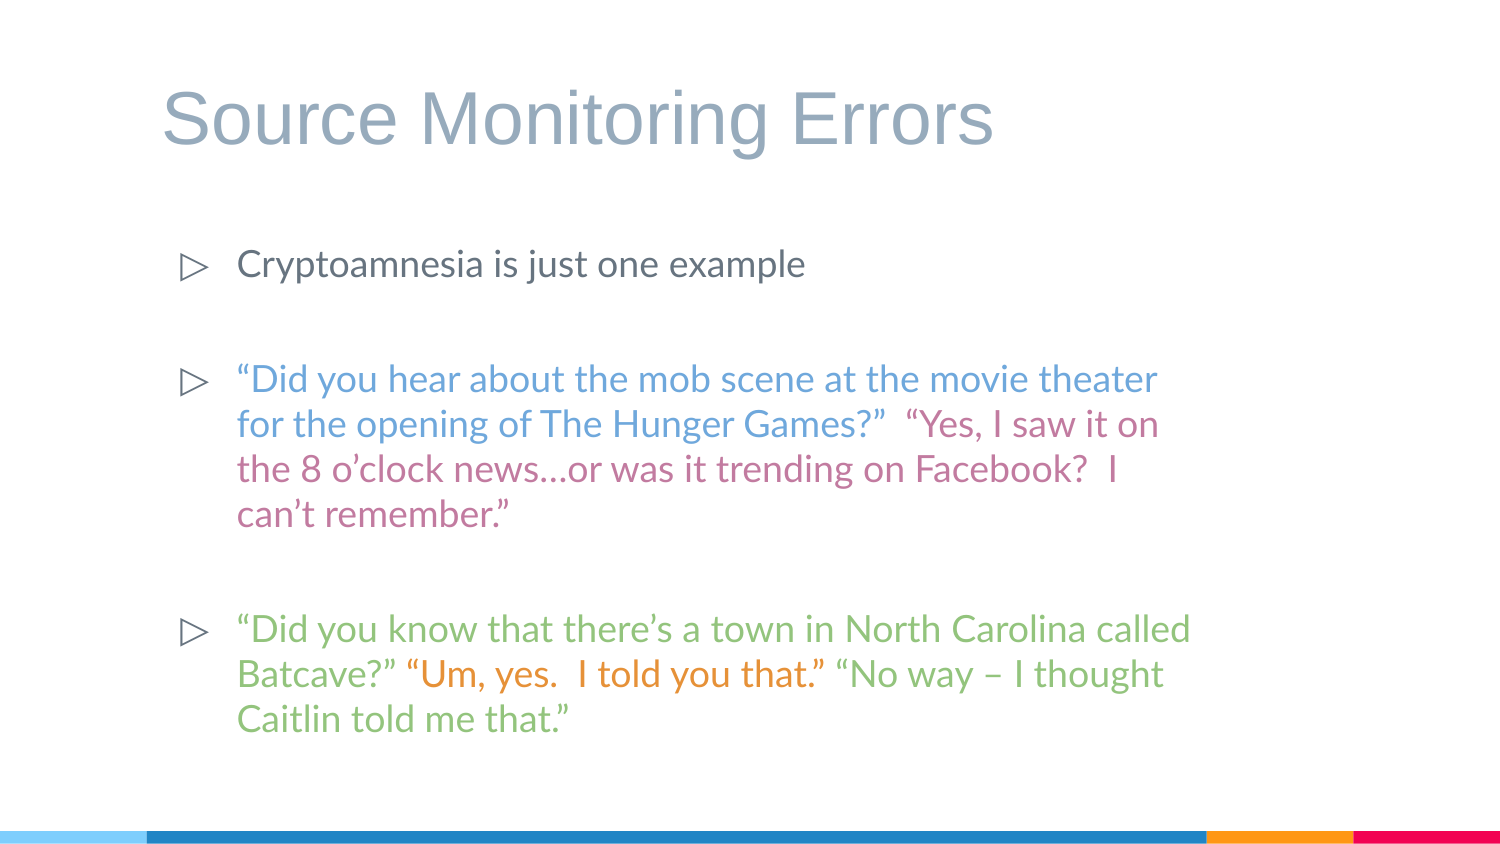

# Source Monitoring Errors
Cryptoamnesia is just one example

“Did you hear about the mob scene at the movie theater for the opening of The Hunger Games?”  “Yes, I saw it on the 8 o’clock news…or was it trending on Facebook?  I can’t remember.”

“Did you know that there’s a town in North Carolina called Batcave?” “Um, yes.  I told you that.” “No way – I thought Caitlin told me that.”